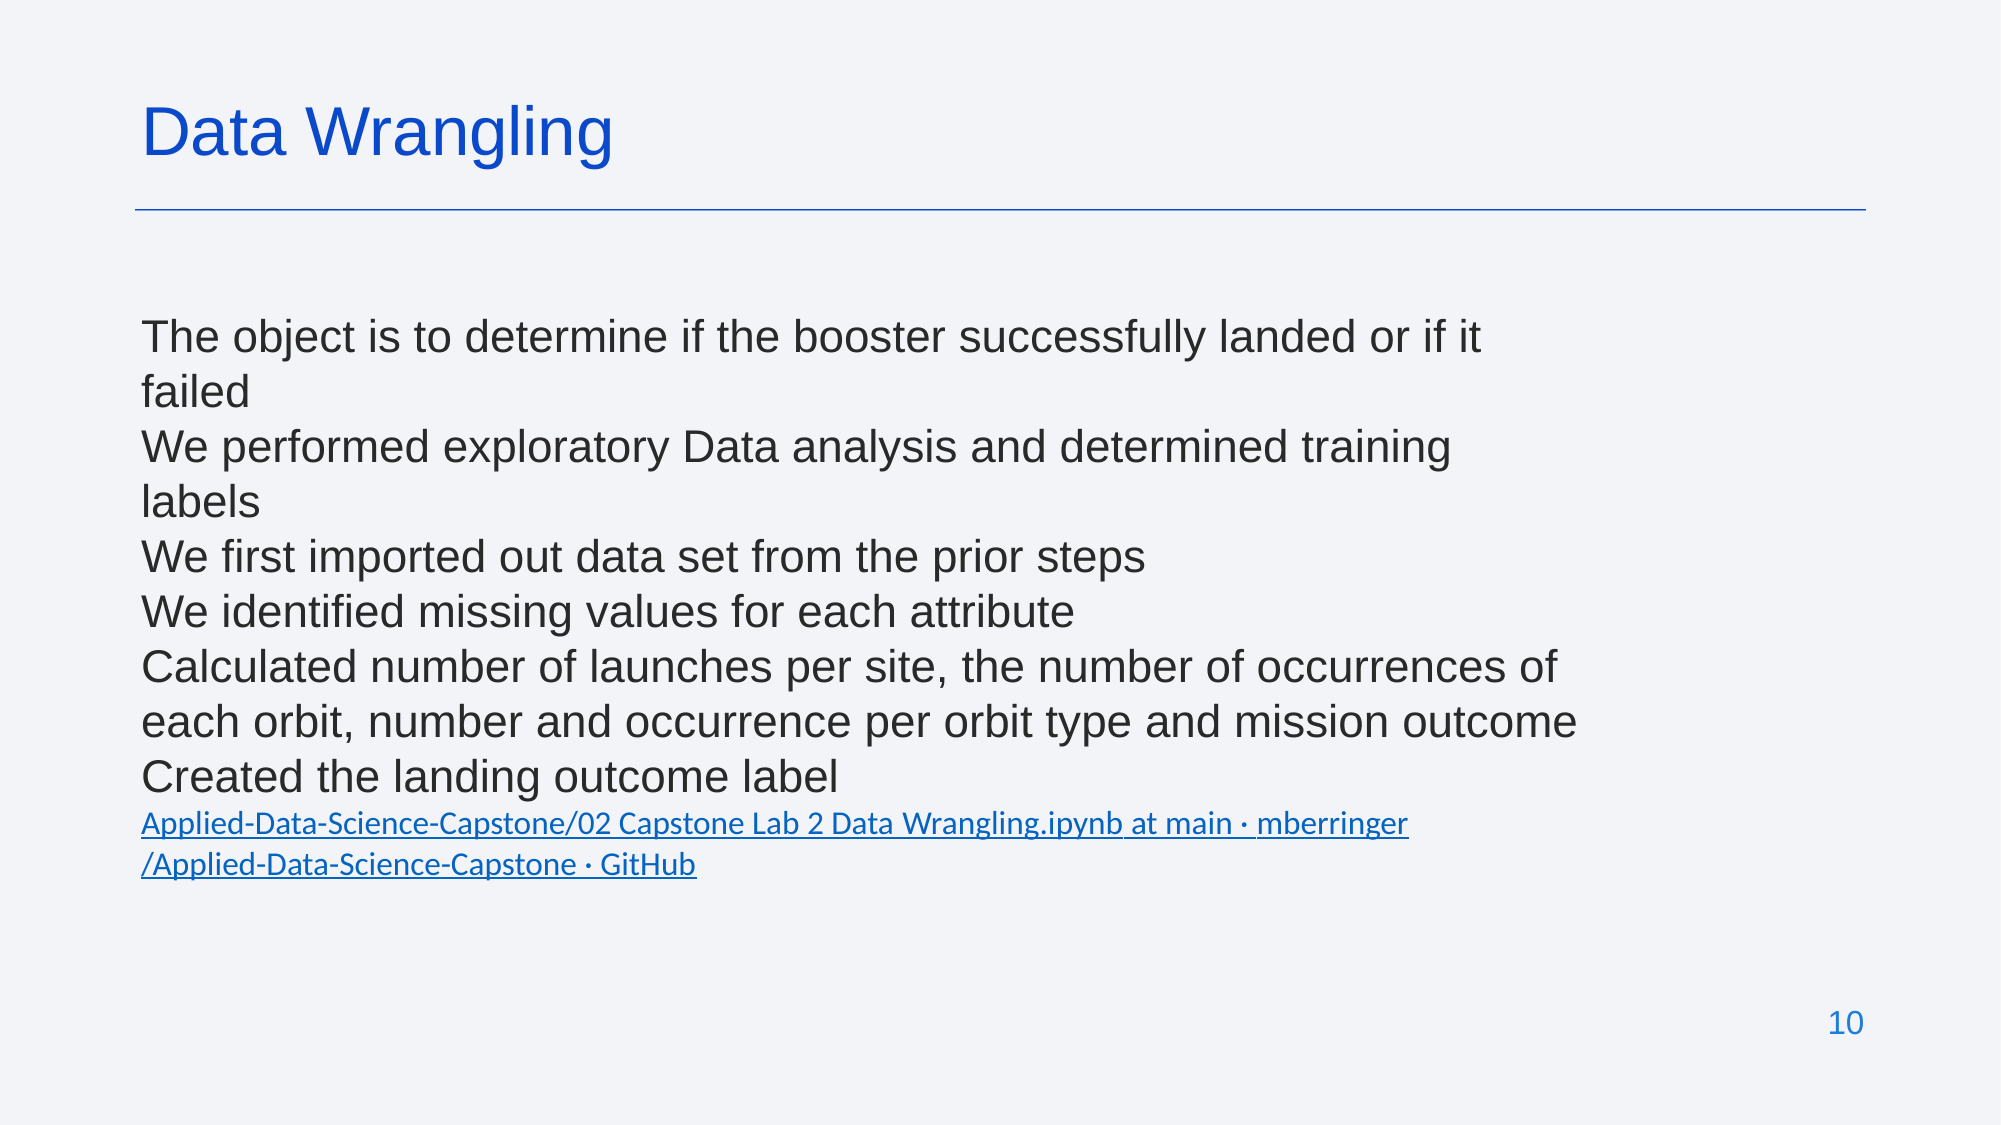

Data Wrangling
The object is to determine if the booster successfully landed or if it failed
We performed exploratory Data analysis and determined training labels
We first imported out data set from the prior steps
We identified missing values for each attribute
Calculated number of launches per site, the number of occurrences of each orbit, number and occurrence per orbit type and mission outcome
Created the landing outcome label
Applied-Data-Science-Capstone/02 Capstone Lab 2 Data Wrangling.ipynb at main · mberringer/Applied-Data-Science-Capstone · GitHub

10